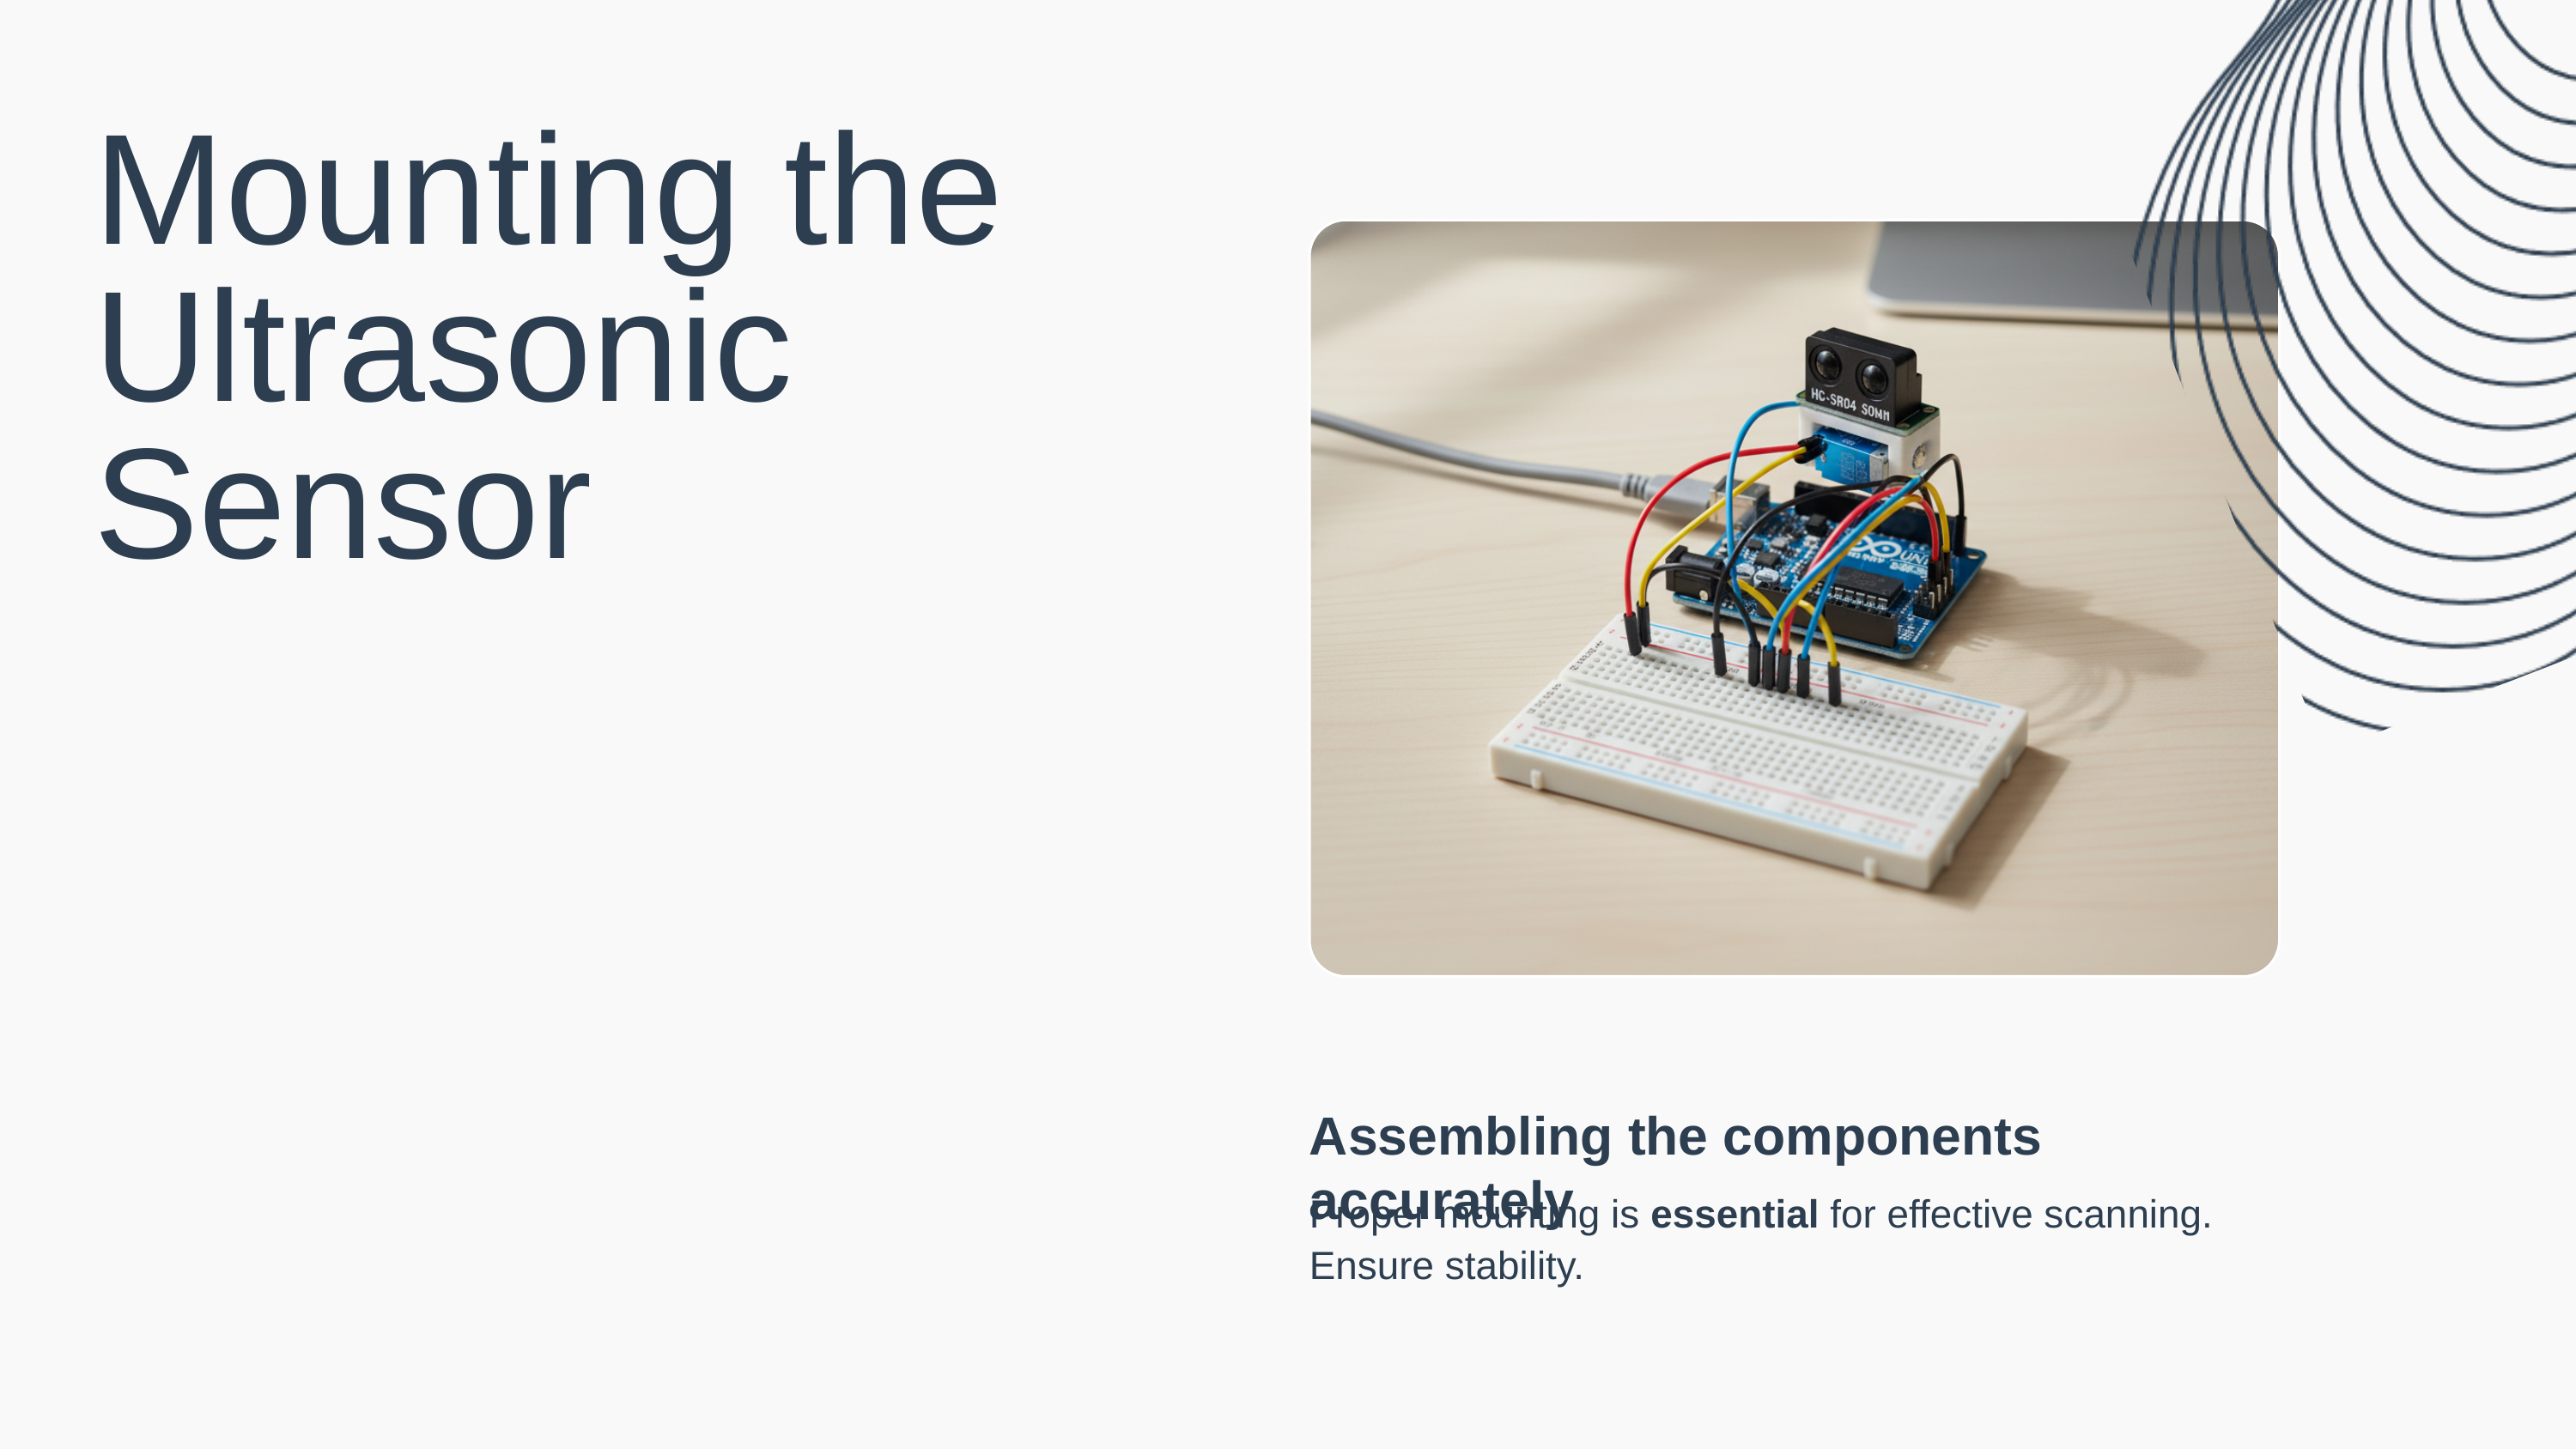

Mounting the Ultrasonic Sensor

Assembling the components accurately
Proper mounting is essential for effective scanning. Ensure stability.